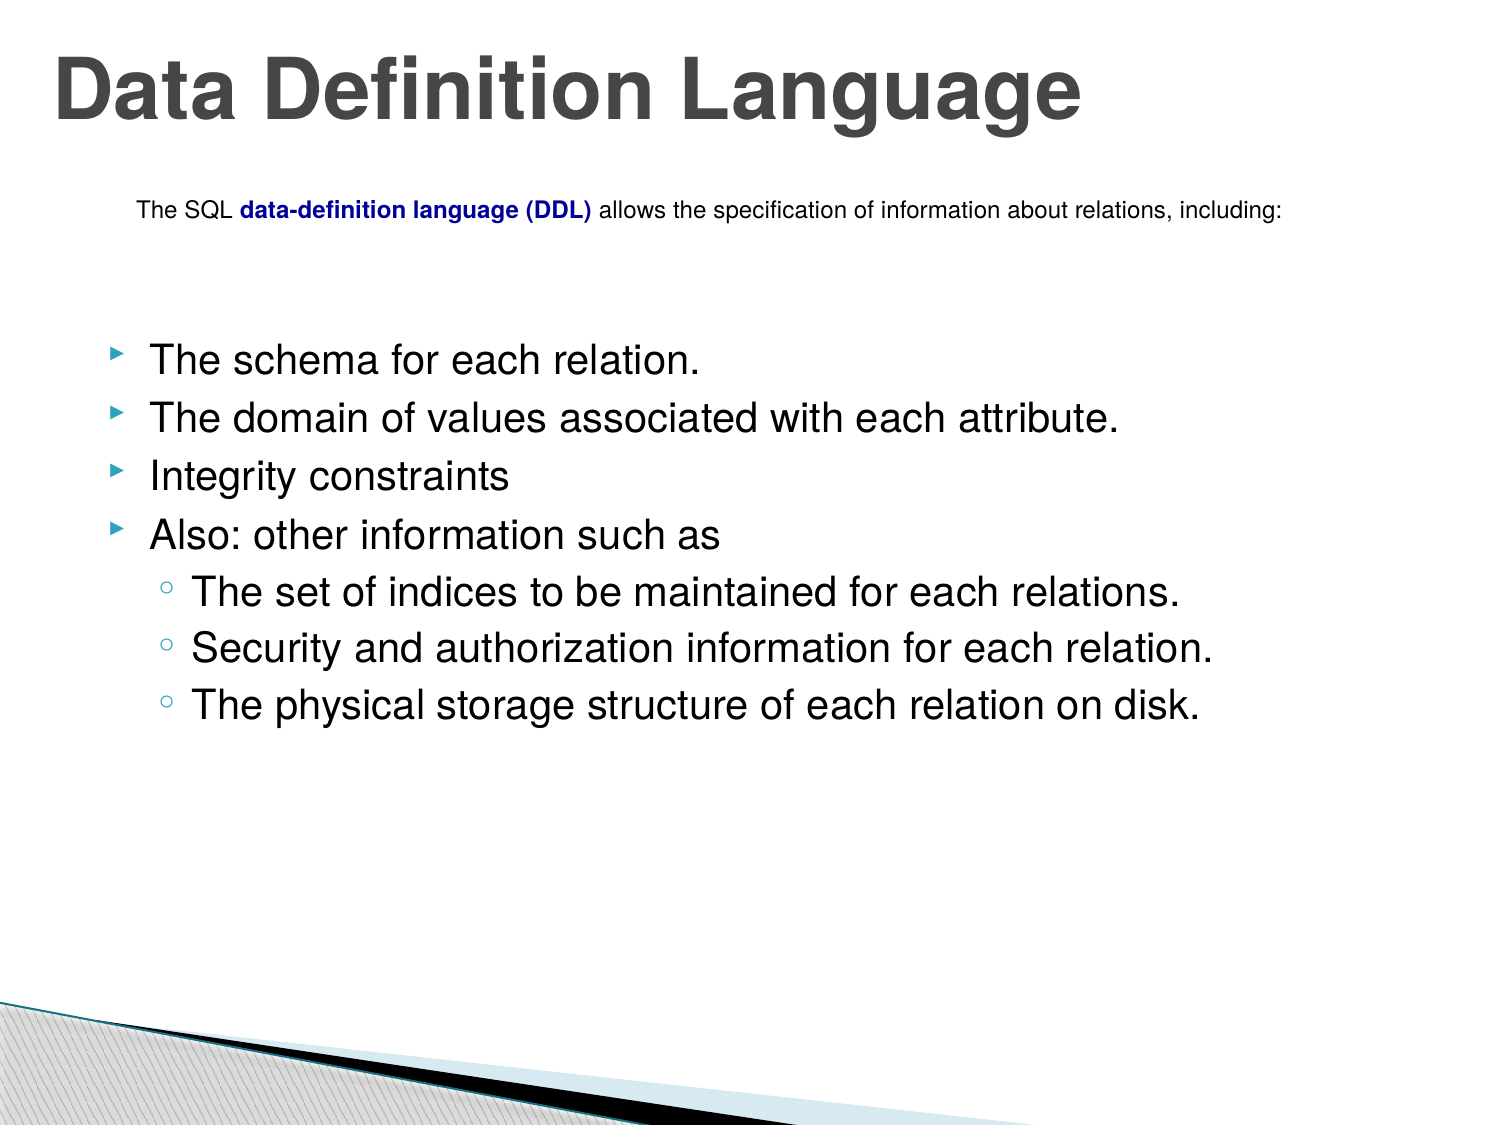

# Data Definition Language
The SQL data-definition language (DDL) allows the specification of information about relations, including:
The schema for each relation.
The domain of values associated with each attribute.
Integrity constraints
Also: other information such as
The set of indices to be maintained for each relations.
Security and authorization information for each relation.
The physical storage structure of each relation on disk.